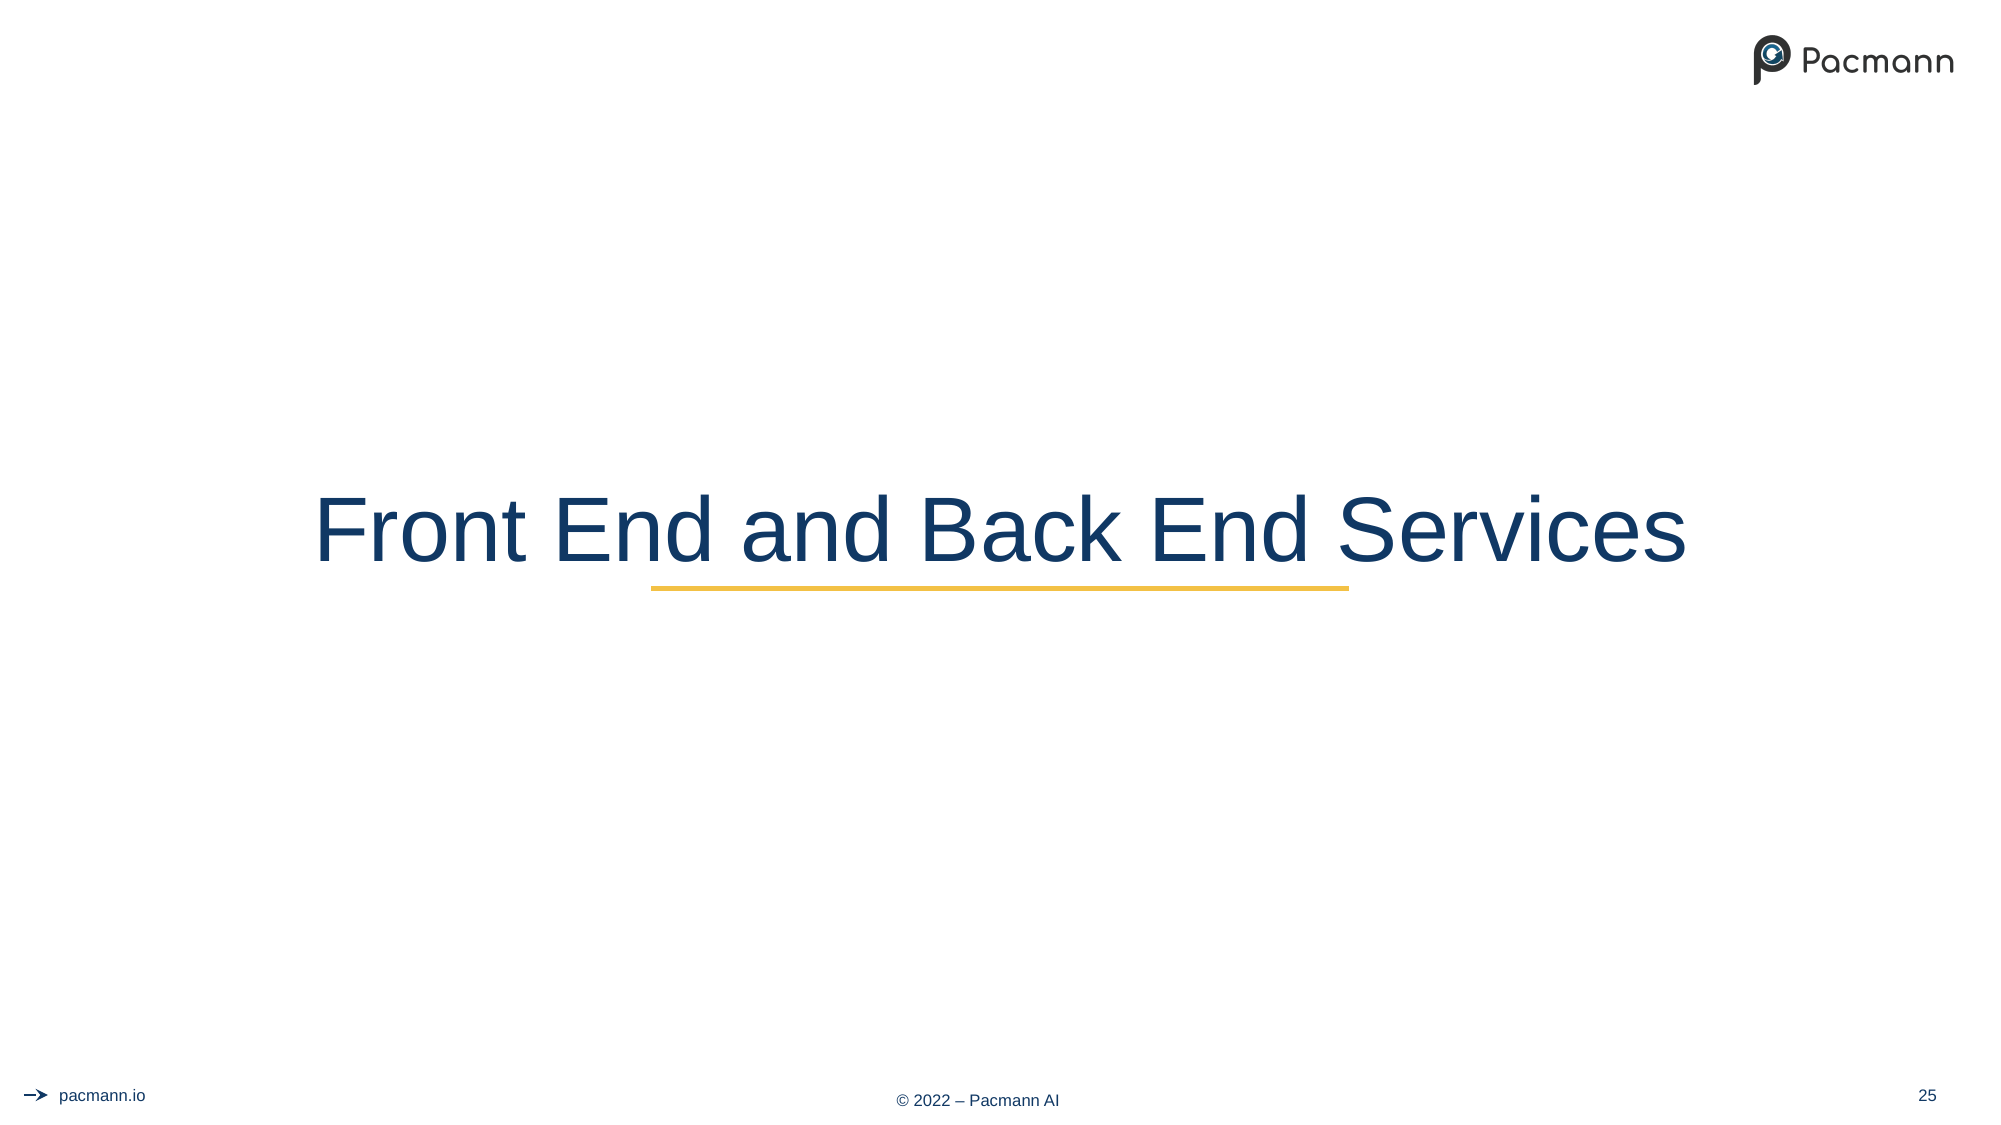

# Front End and Back End Services